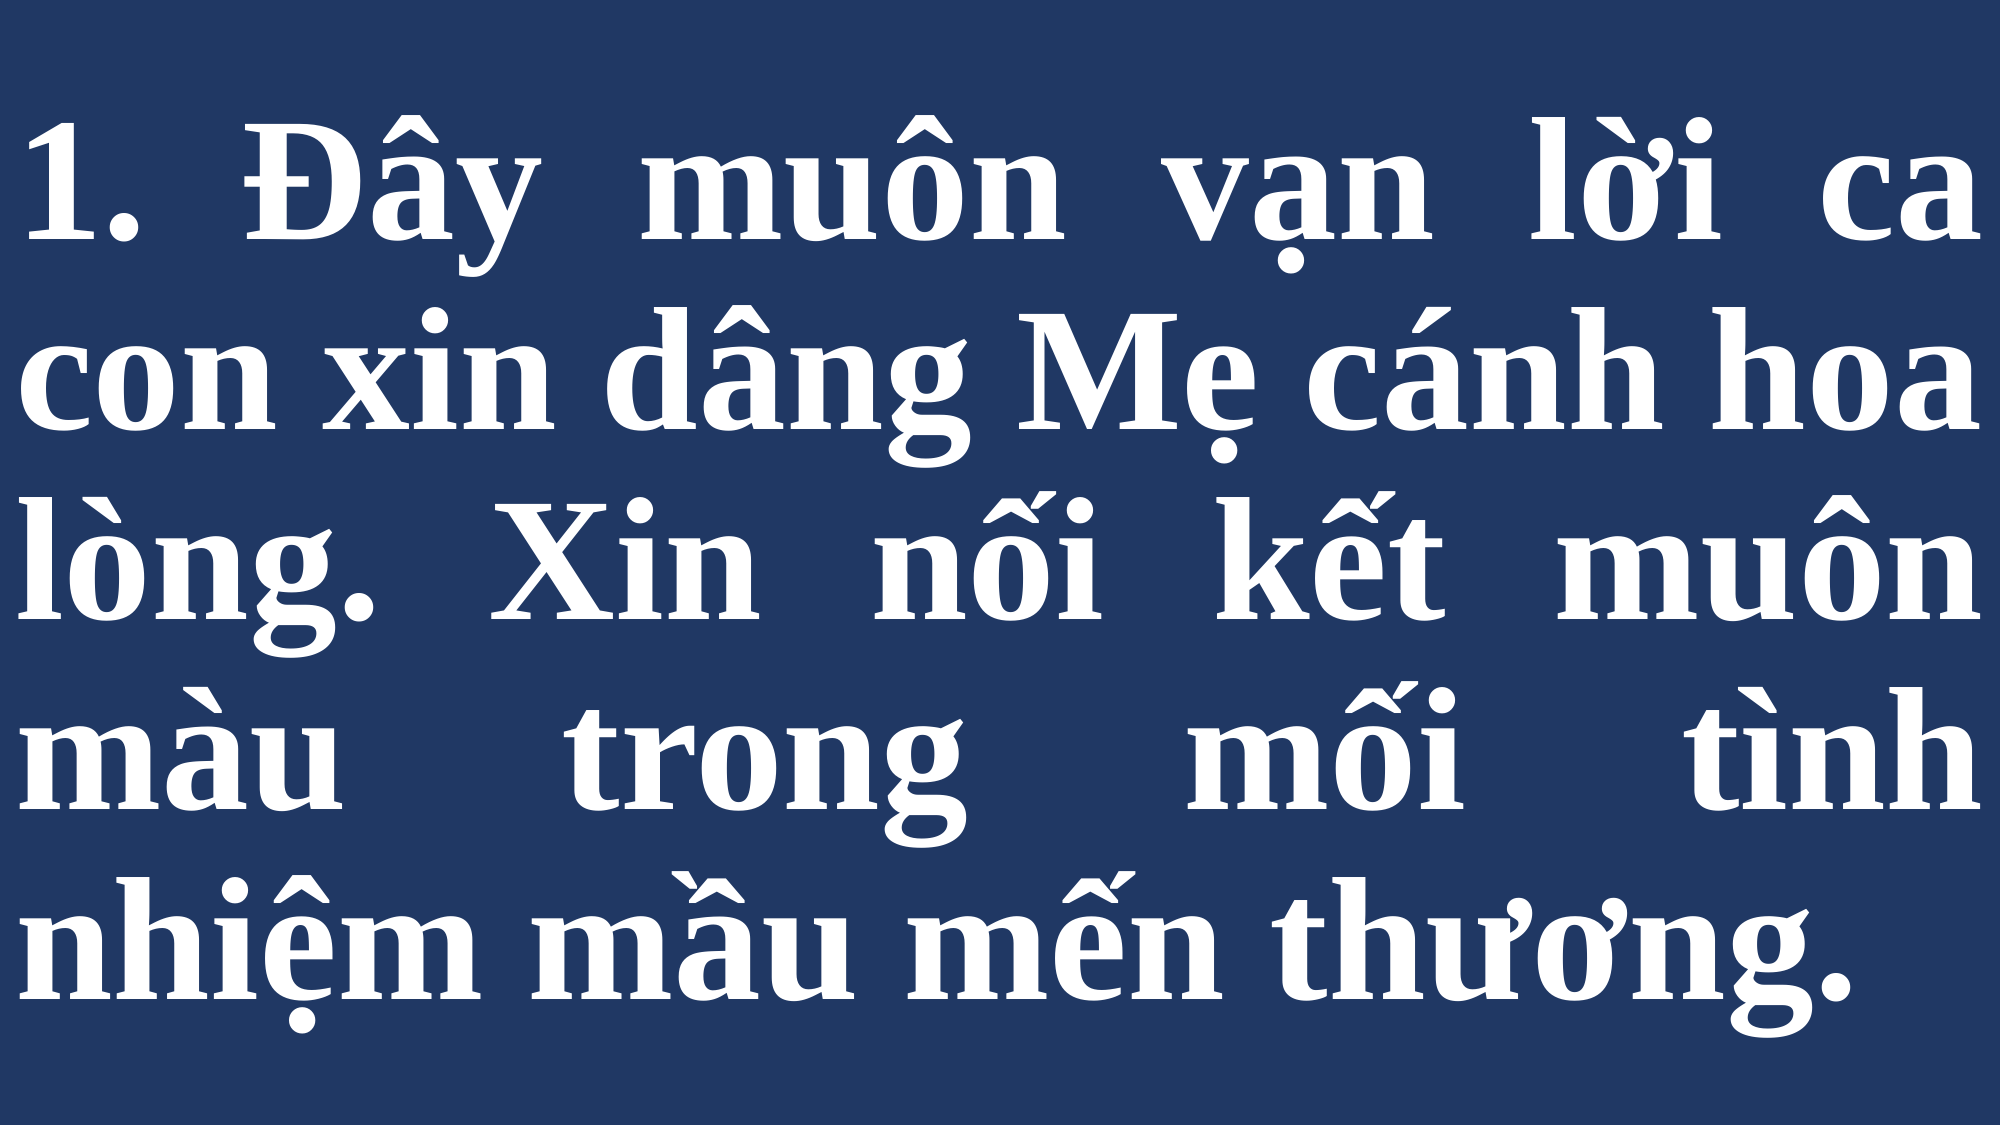

# 1. Đây muôn vạn lời ca con xin dâng Mẹ cánh hoa lòng. Xin nối kết muôn màu trong mối tình nhiệm mầu mến thương.